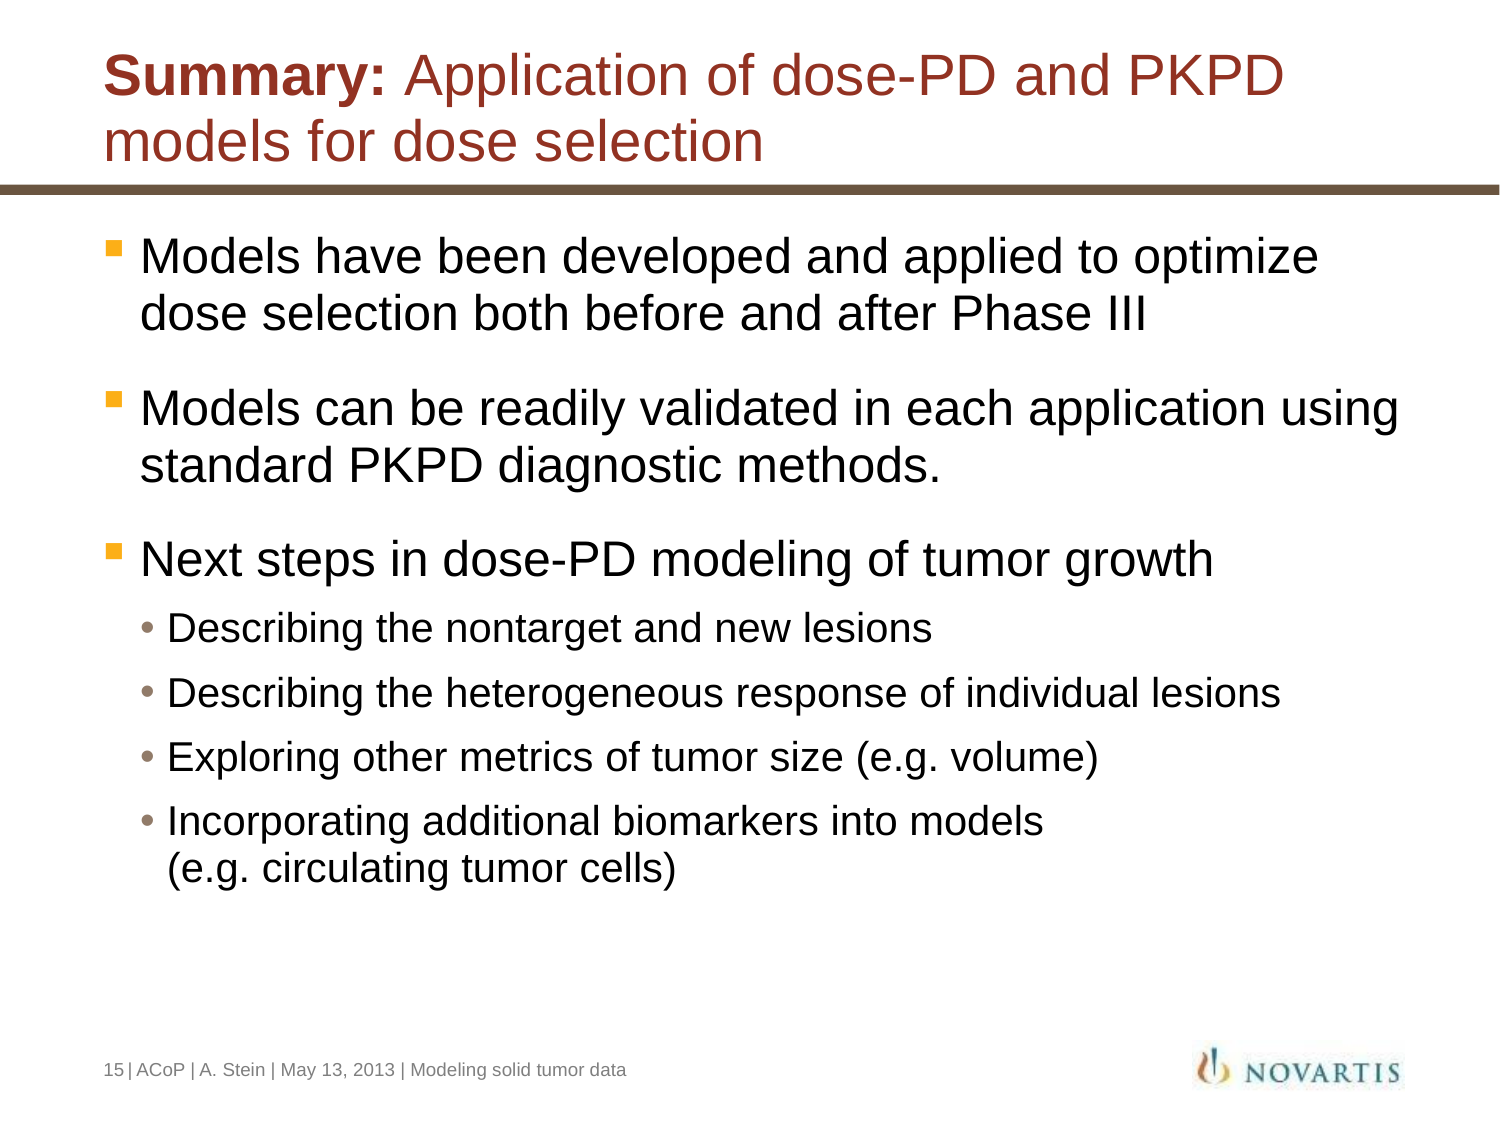

# Summary: Application of dose-PD and PKPD models for dose selection
Models have been developed and applied to optimize dose selection both before and after Phase III
Models can be readily validated in each application using standard PKPD diagnostic methods.
Next steps in dose-PD modeling of tumor growth
Describing the nontarget and new lesions
Describing the heterogeneous response of individual lesions
Exploring other metrics of tumor size (e.g. volume)
Incorporating additional biomarkers into models                              (e.g. circulating tumor cells)
15
| ACoP | A. Stein | May 13, 2013 | Modeling solid tumor data